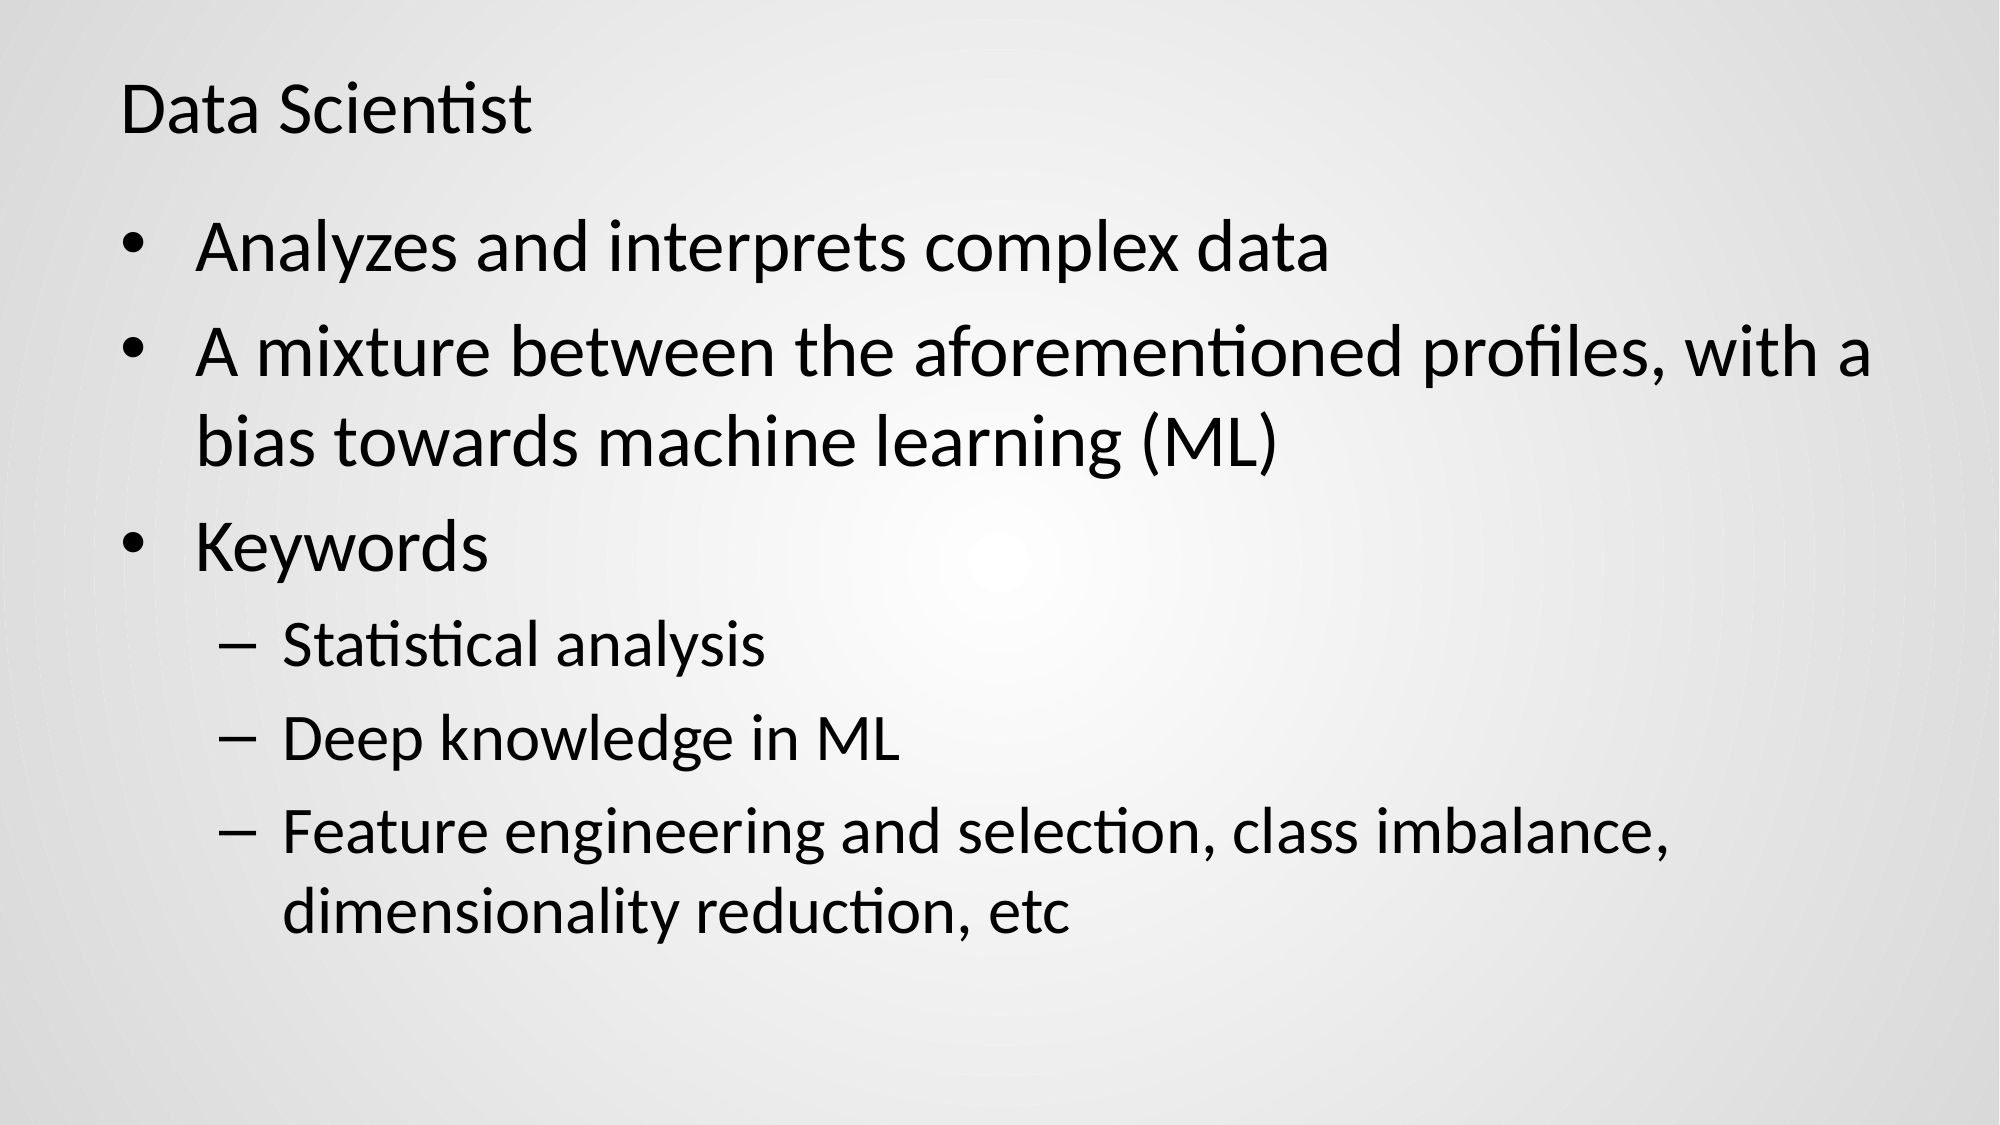

# Data Scientist
Analyzes and interprets complex data
A mixture between the aforementioned profiles, with a bias towards machine learning (ML)
Keywords
Statistical analysis
Deep knowledge in ML
Feature engineering and selection, class imbalance, dimensionality reduction, etc